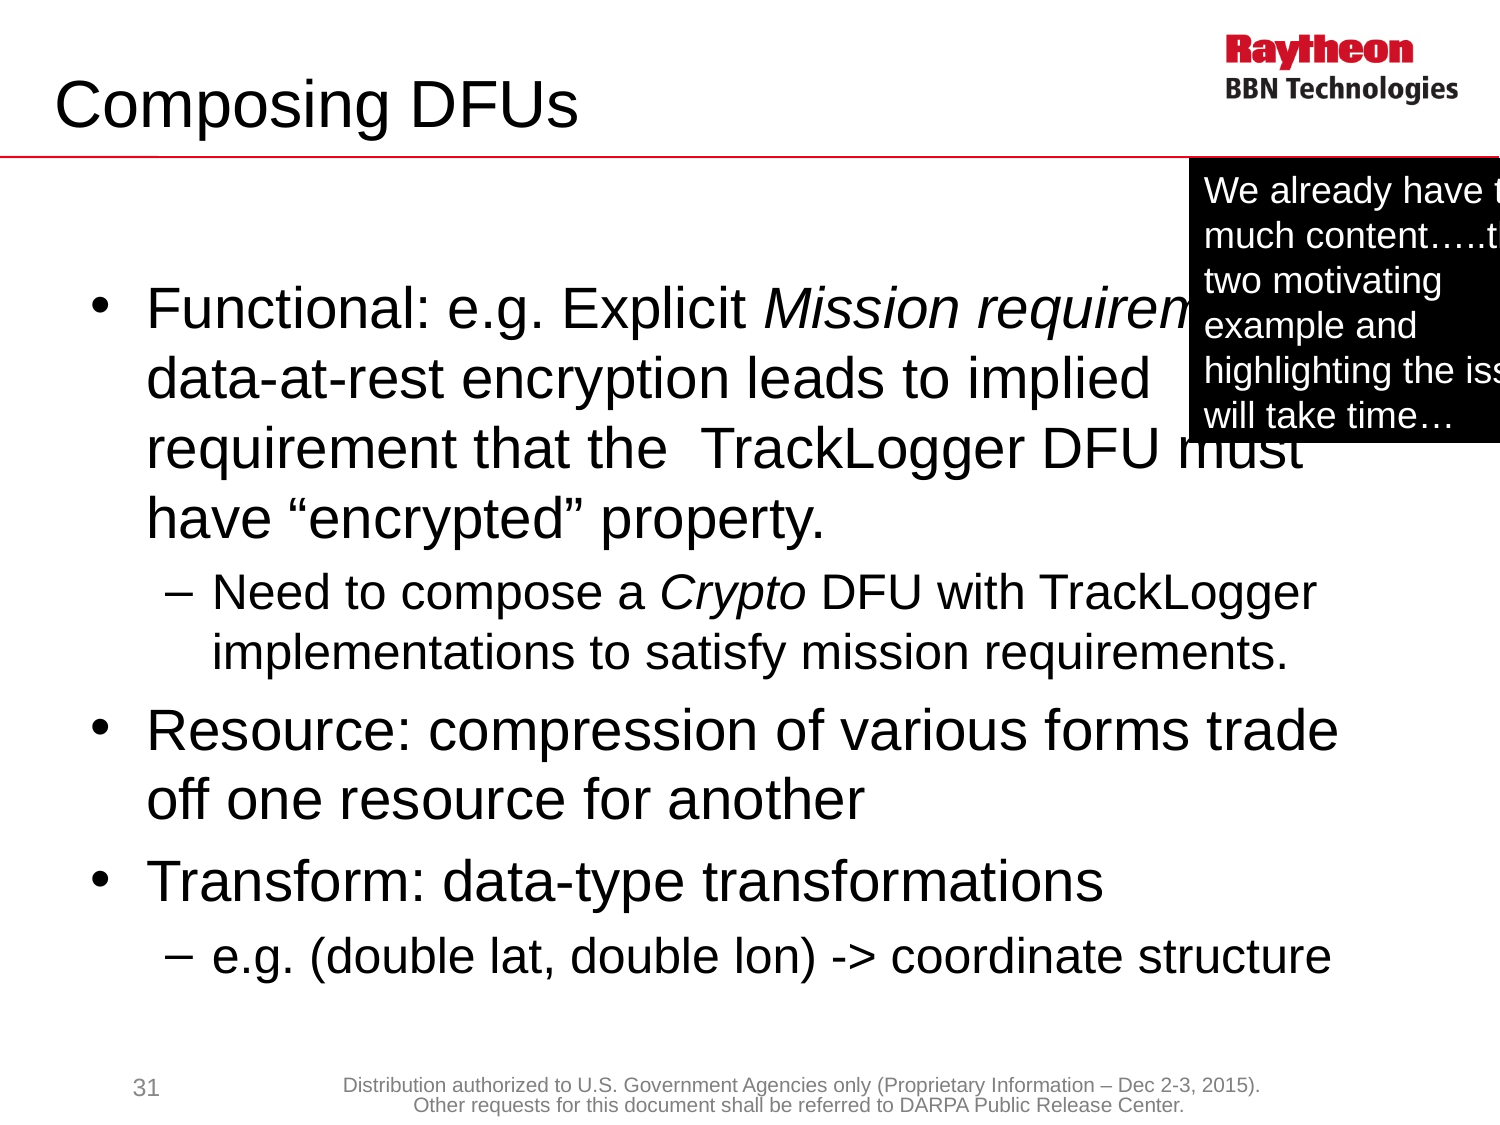

# Composing DFUs
We already have too much content…..the two motivating example and highlighting the issues will take time…
Functional: e.g. Explicit Mission requirement for data-at-rest encryption leads to implied requirement that the  TrackLogger DFU must have “encrypted” property.
Need to compose a Crypto DFU with TrackLogger implementations to satisfy mission requirements.
Resource: compression of various forms trade off one resource for another
Transform: data-type transformations
e.g. (double lat, double lon) -> coordinate structure
31